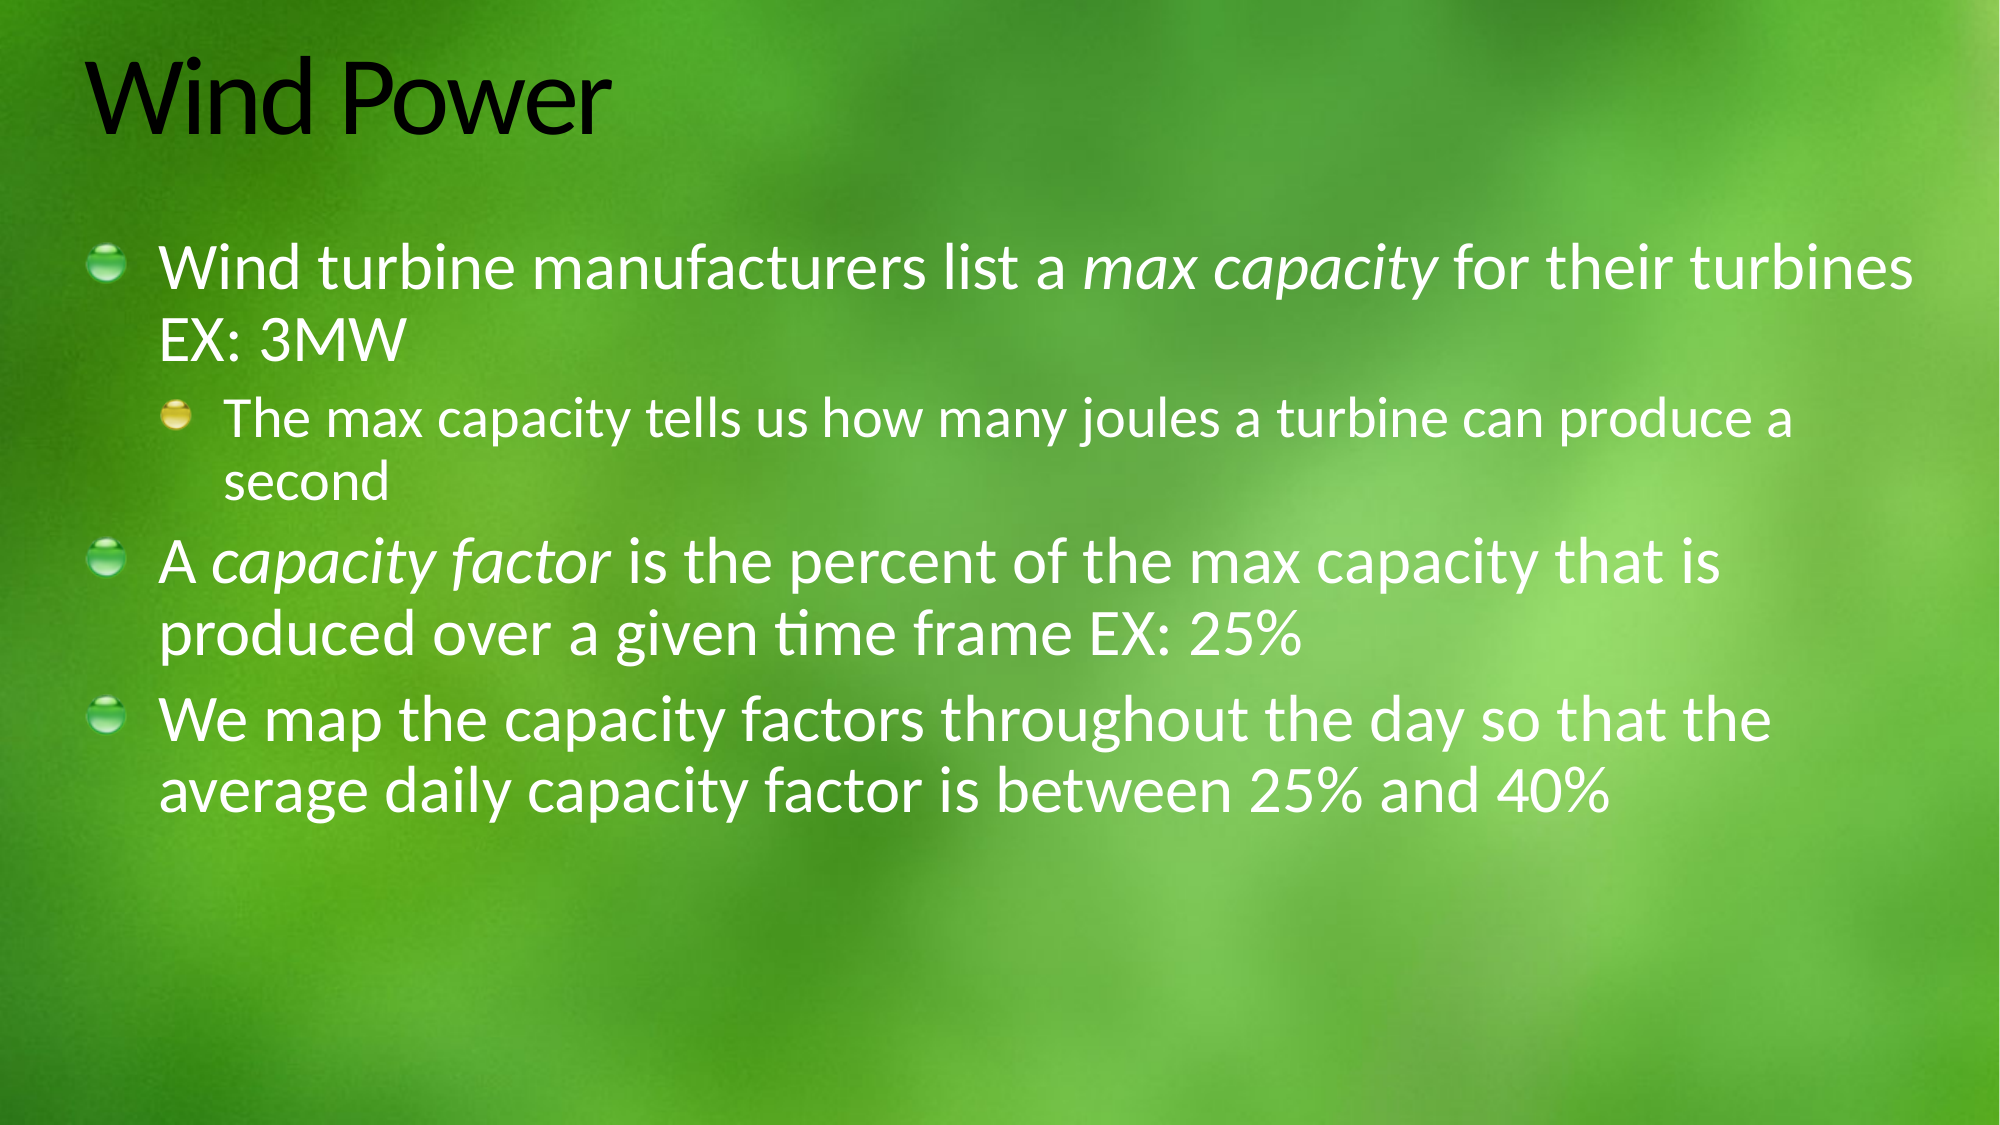

# Wind Power
Wind turbine manufacturers list a max capacity for their turbines EX: 3MW
The max capacity tells us how many joules a turbine can produce a second
A capacity factor is the percent of the max capacity that is produced over a given time frame EX: 25%
We map the capacity factors throughout the day so that the average daily capacity factor is between 25% and 40%